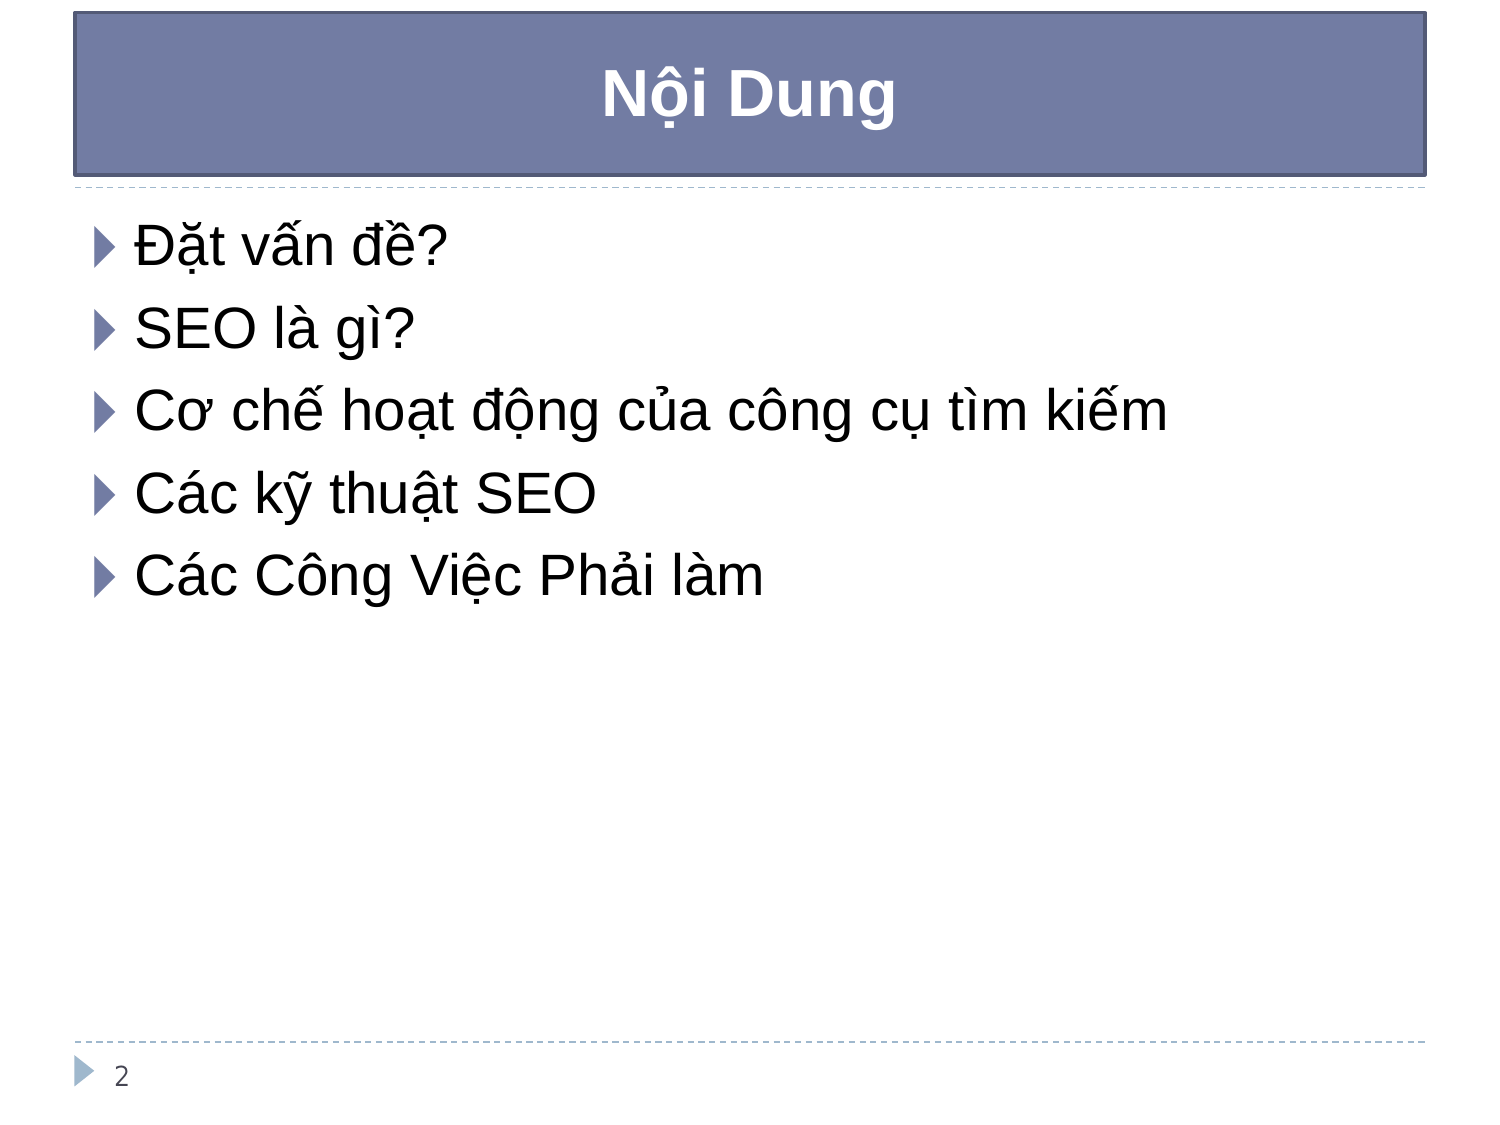

# Nội Dung
Đặt vấn đề?
SEO là gì?
Cơ chế hoạt động của công cụ tìm kiếm
Các kỹ thuật SEO
Các Công Việc Phải làm
2